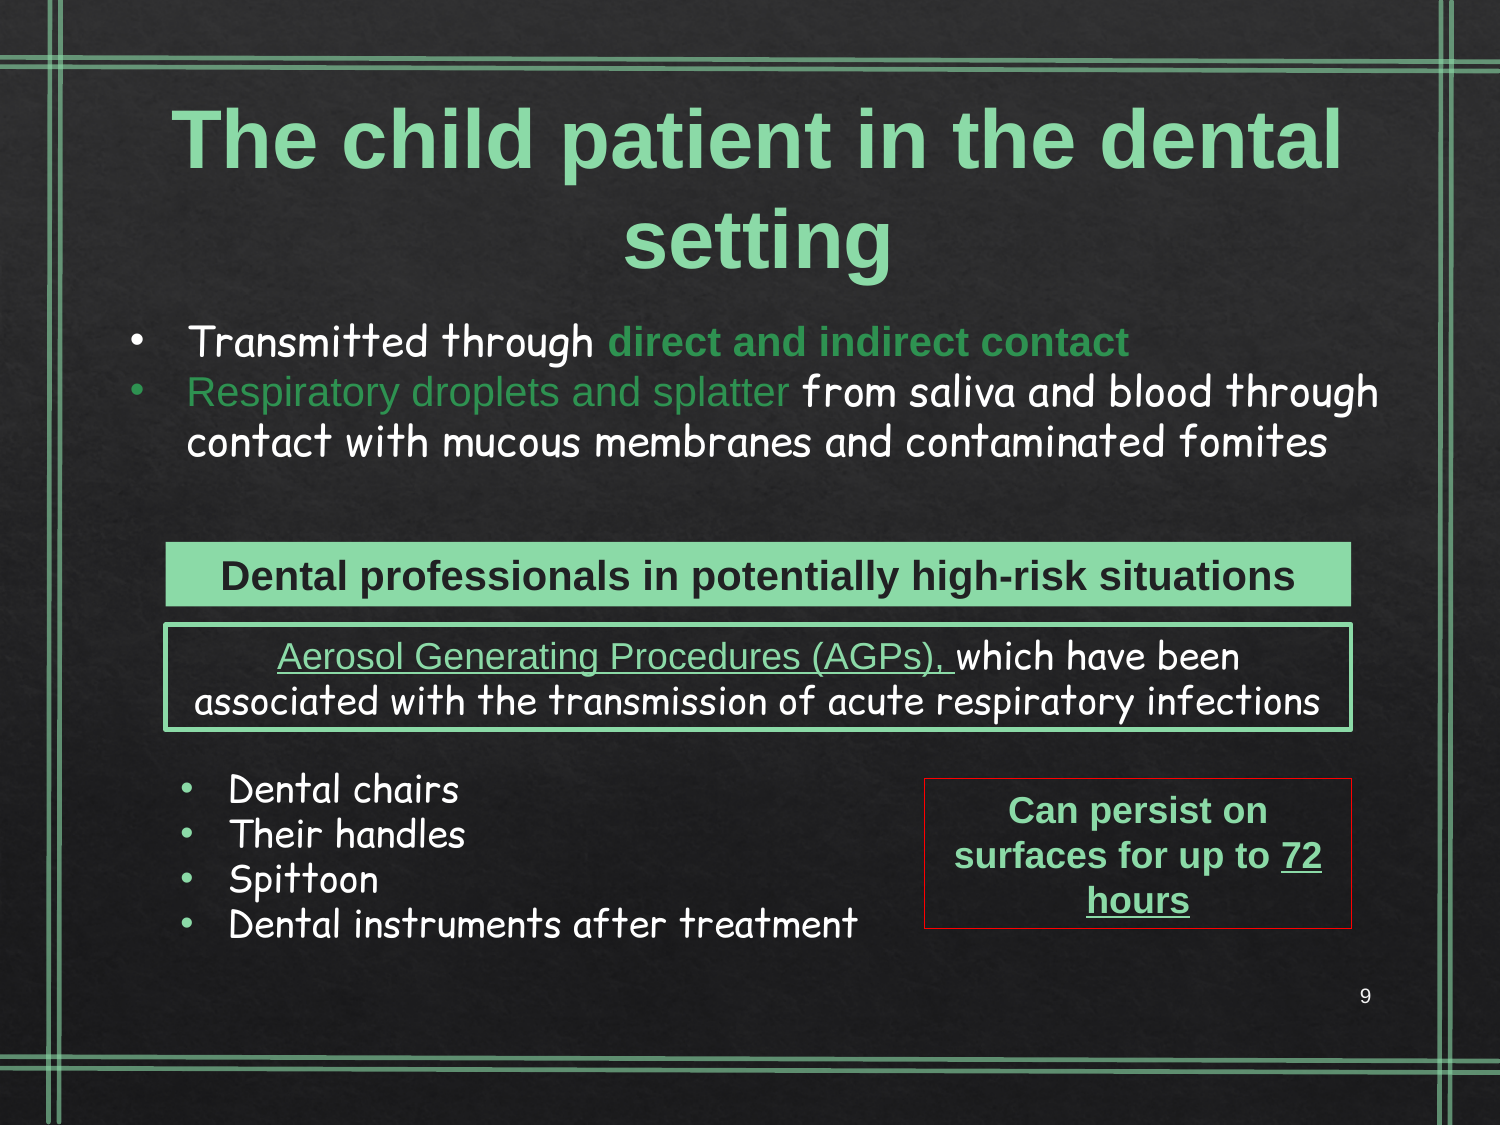

The child patient in the dental setting
Transmitted through direct and indirect contact
Respiratory droplets and splatter from saliva and blood through contact with mucous membranes and contaminated fomites
Dental professionals in potentially high-risk situations
Aerosol Generating Procedures (AGPs), which have been associated with the transmission of acute respiratory infections
Dental chairs
Their handles
Spittoon
Dental instruments after treatment
Can persist on surfaces for up to 72 hours
9